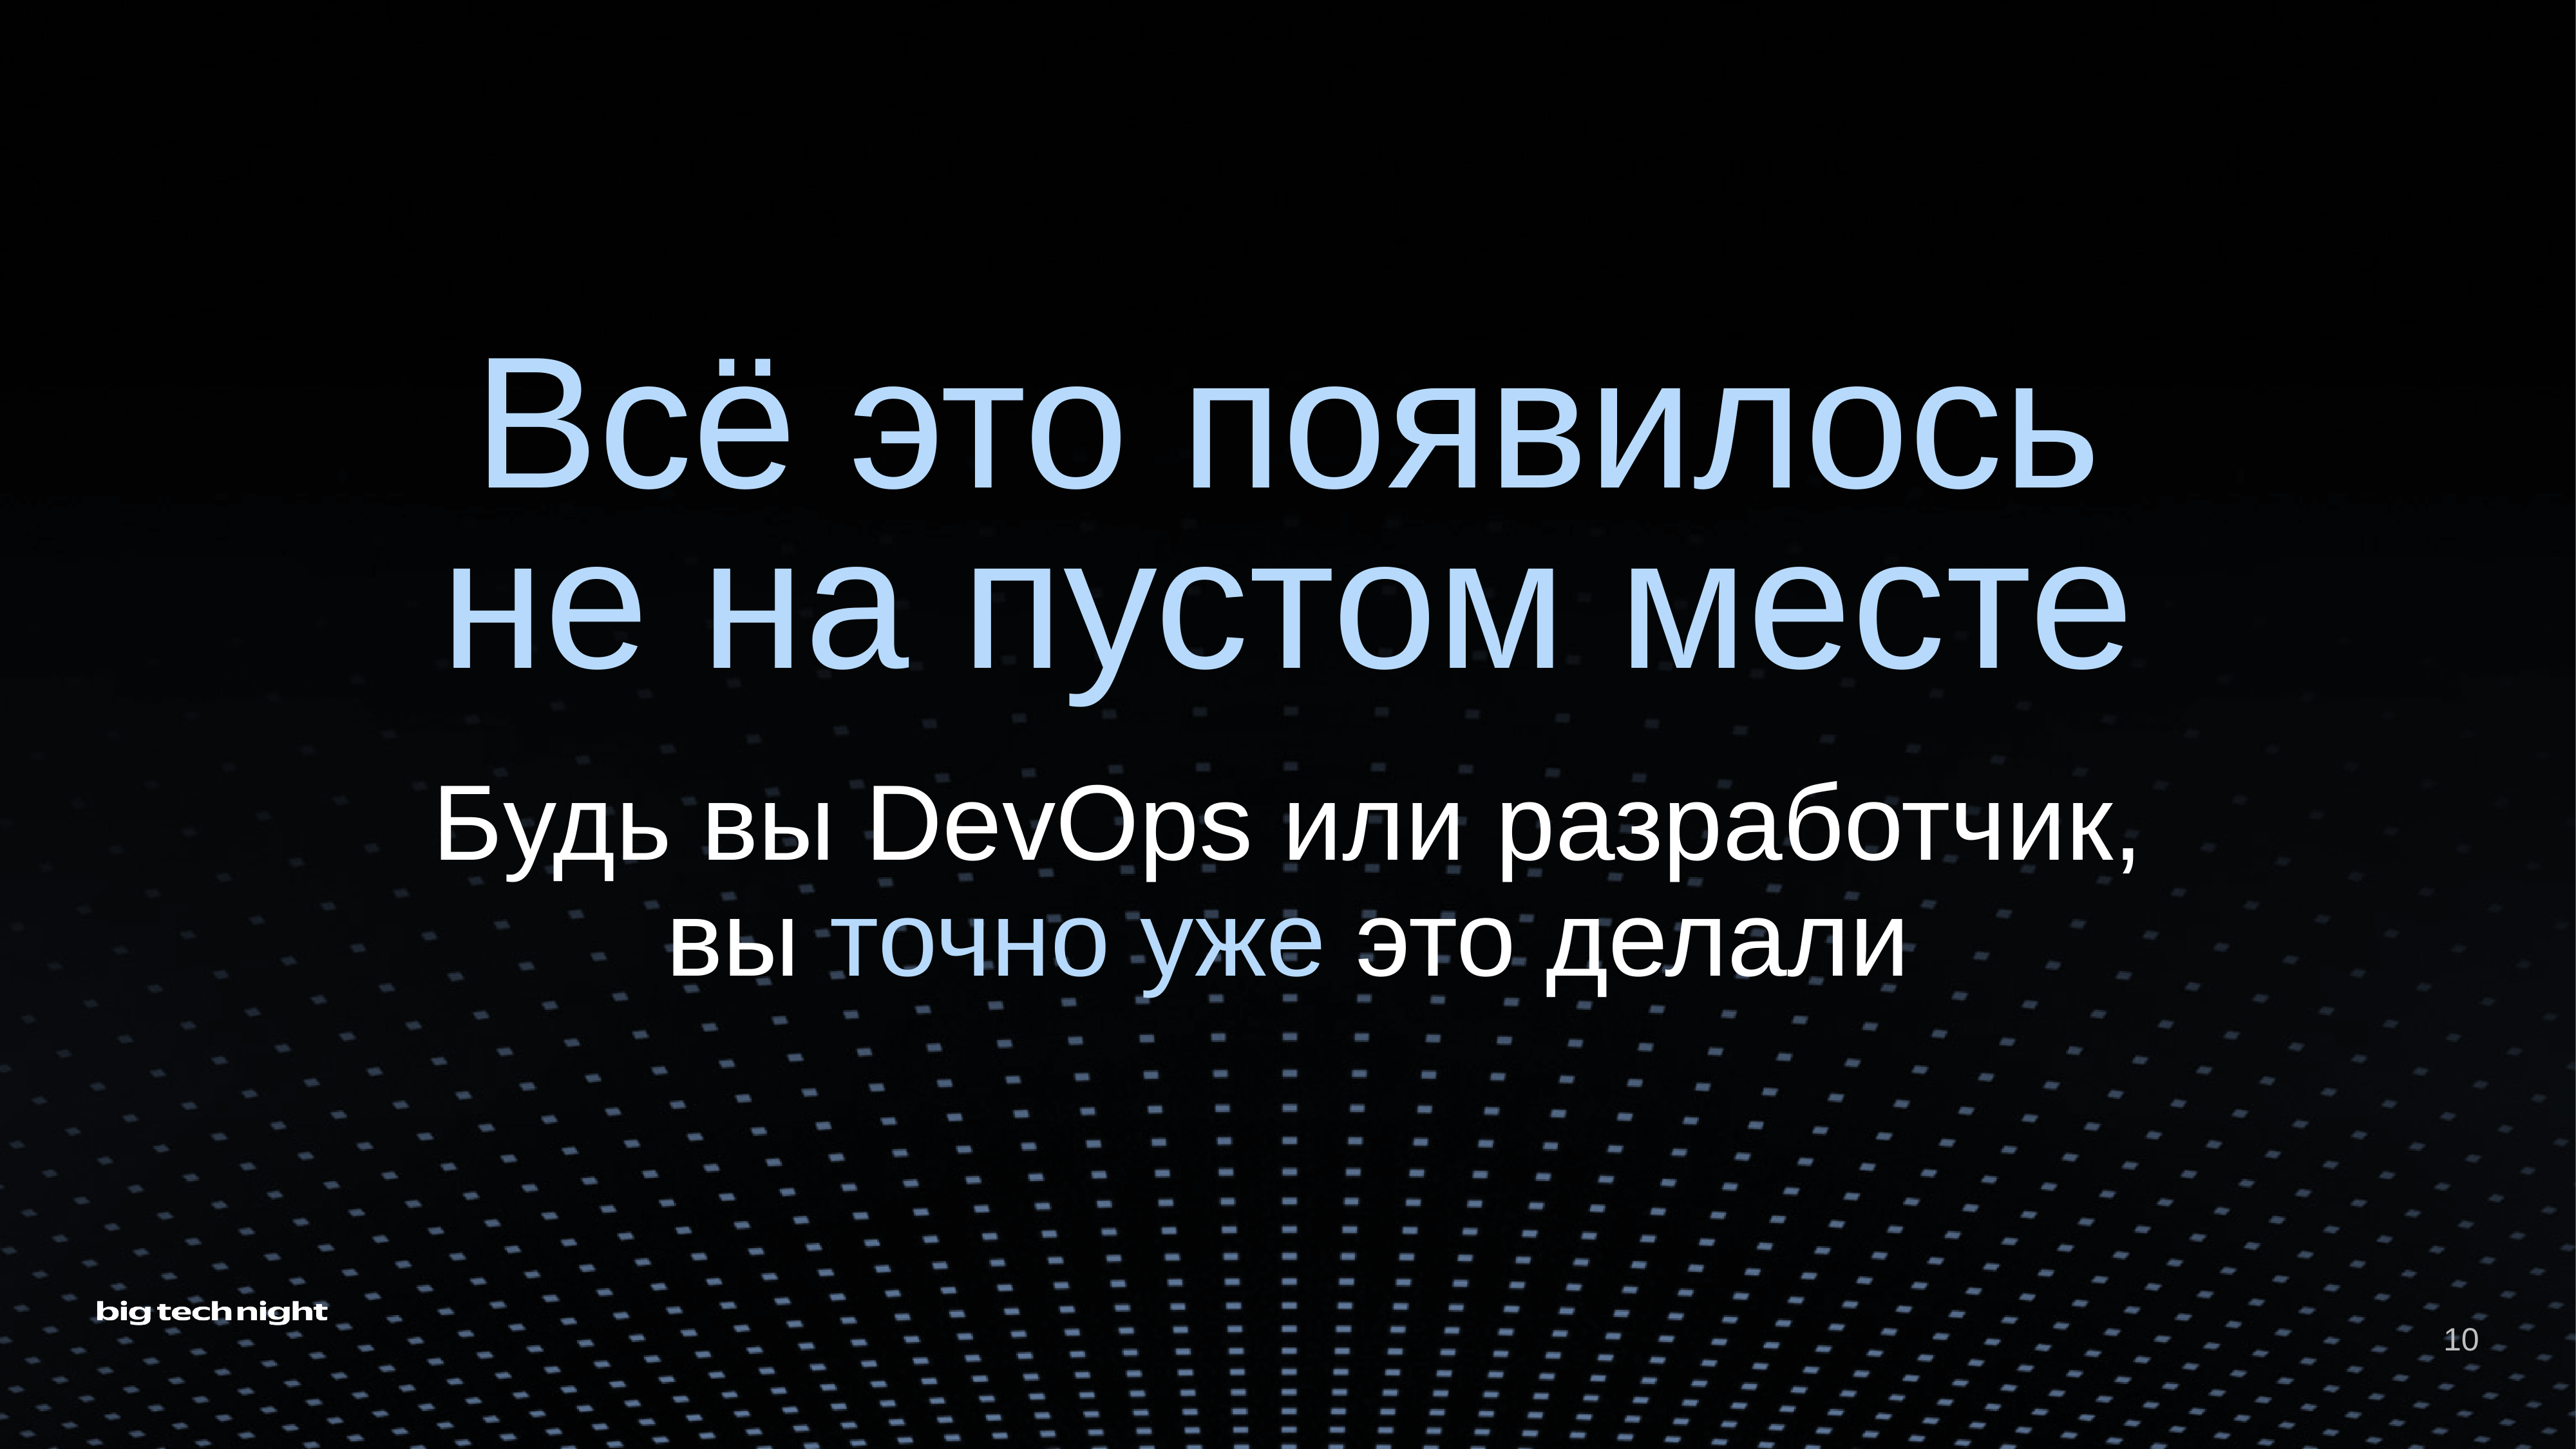

# Всё это появилось не на пустом месте
Будь вы DevOps или разработчик,
вы точно уже это делали
10